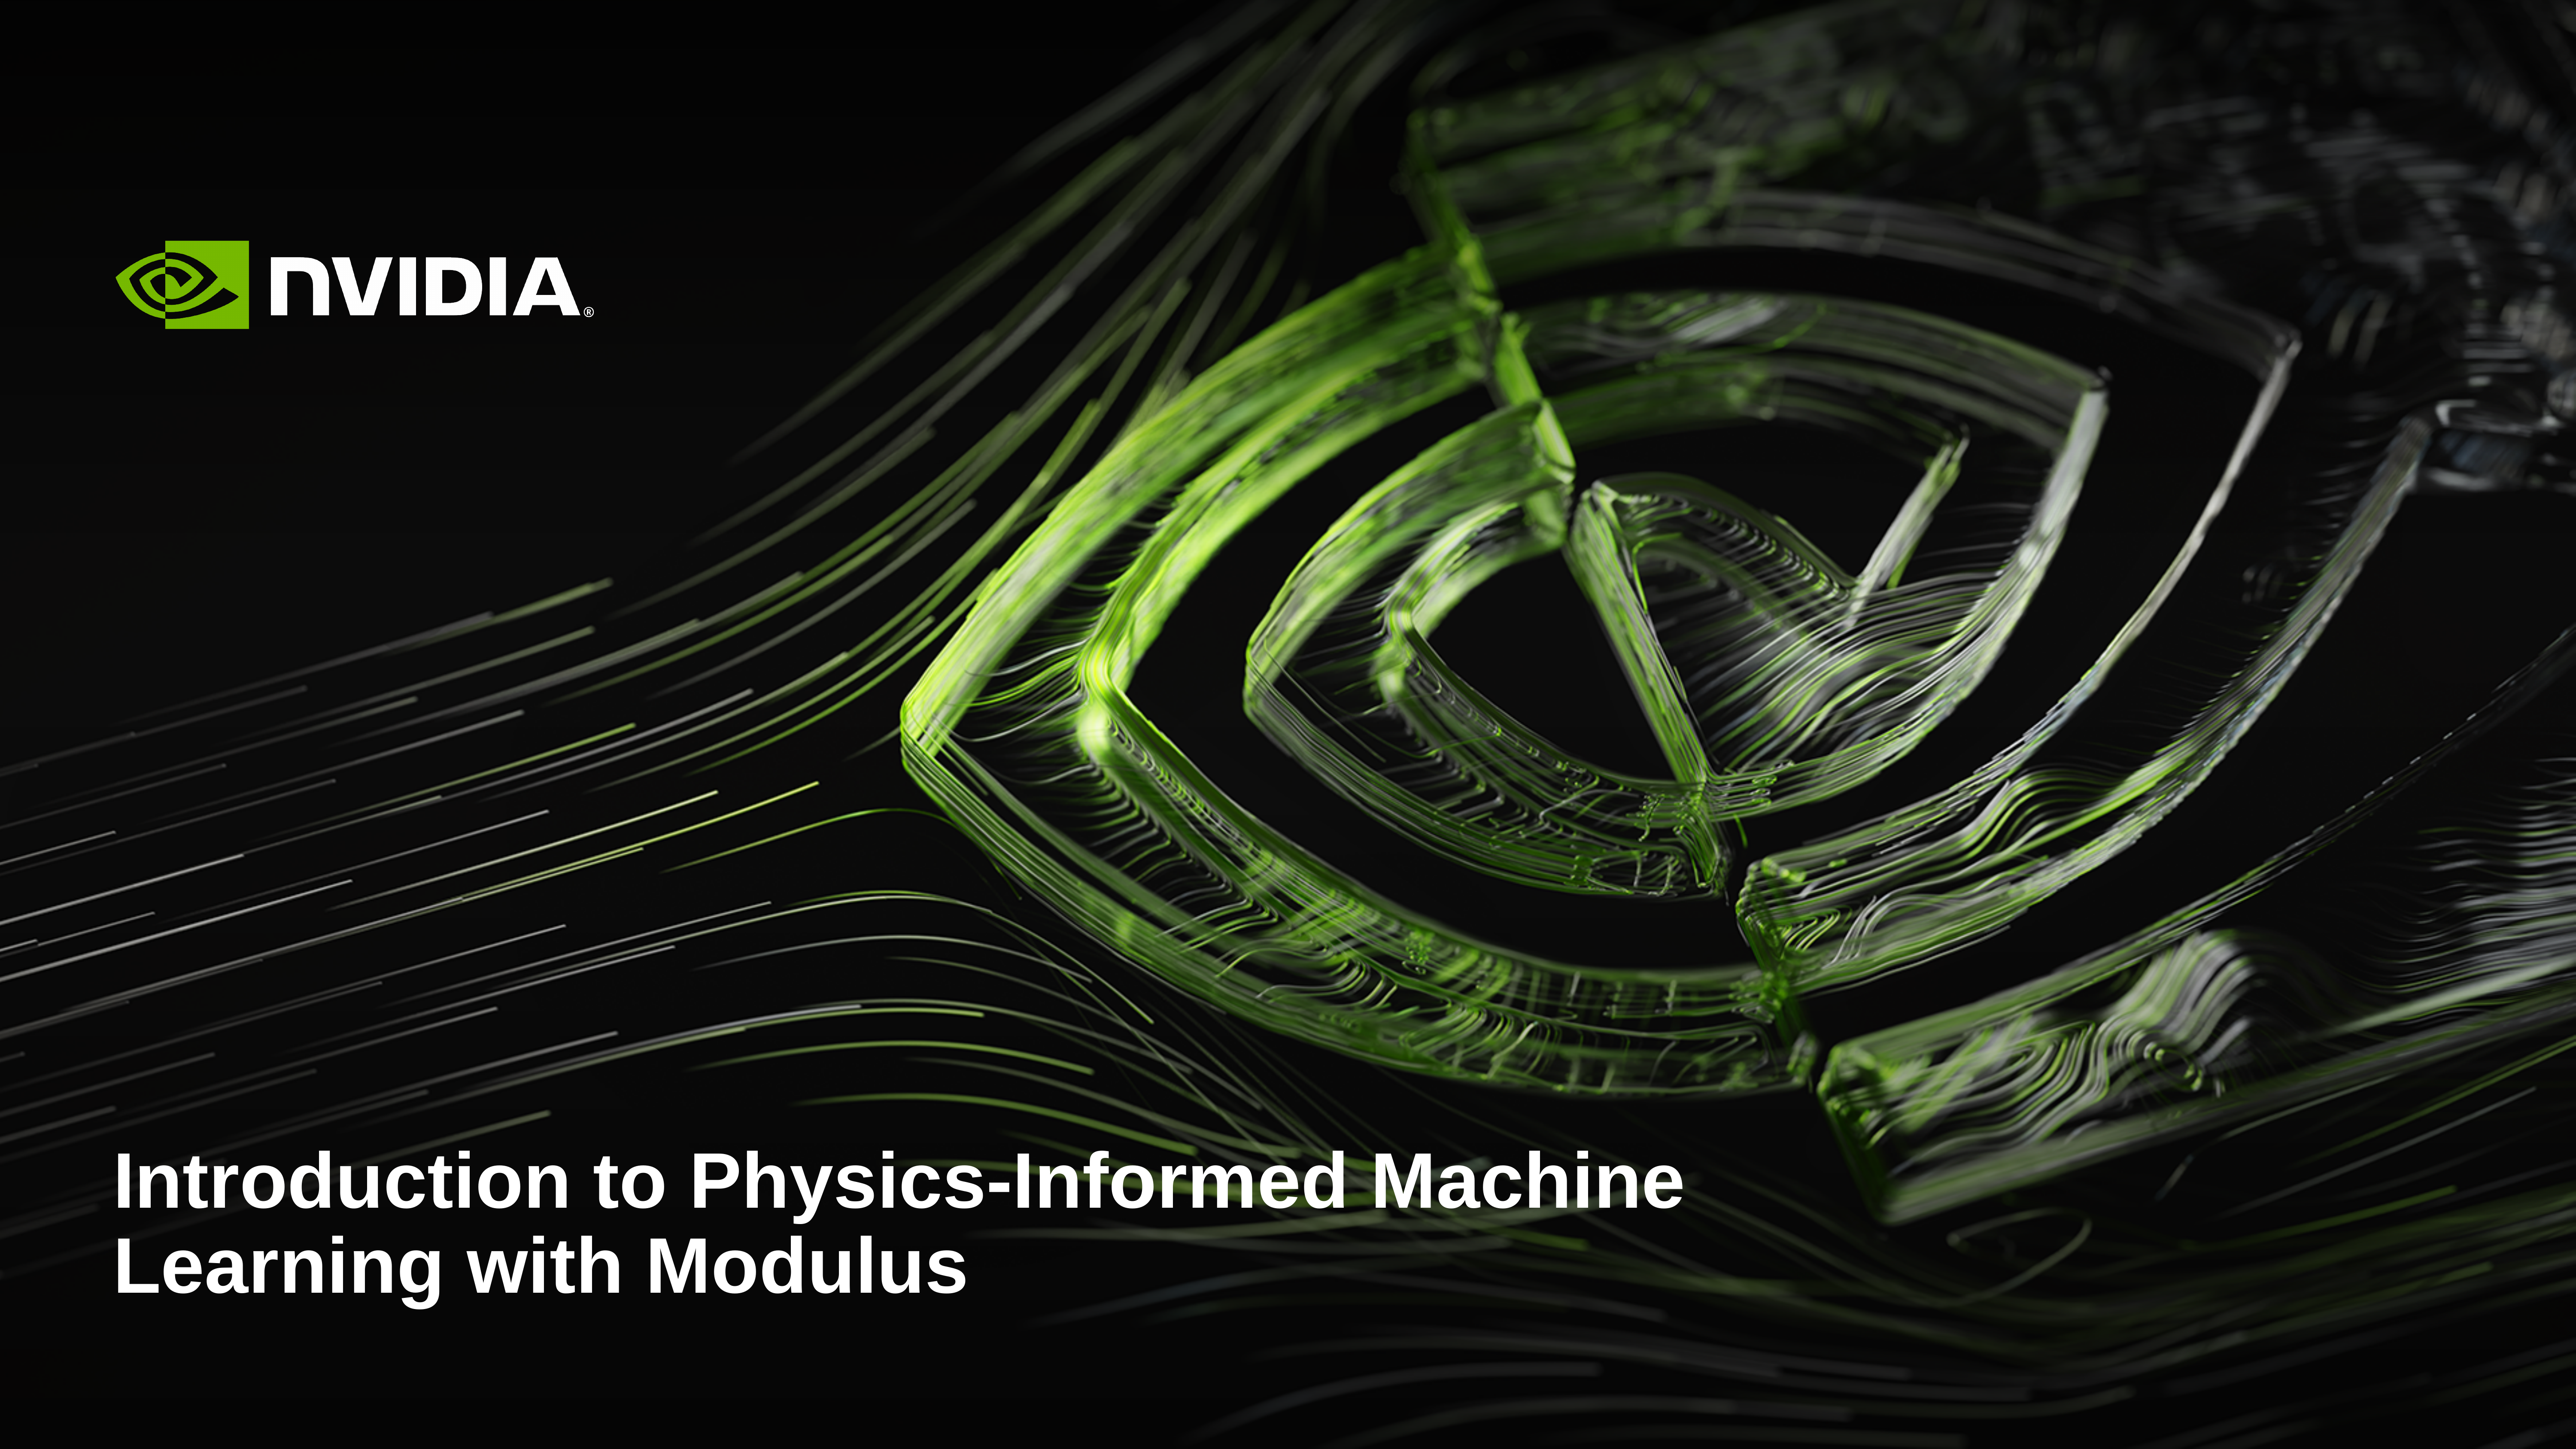

# Introduction to Physics-Informed Machine Learning with Modulus